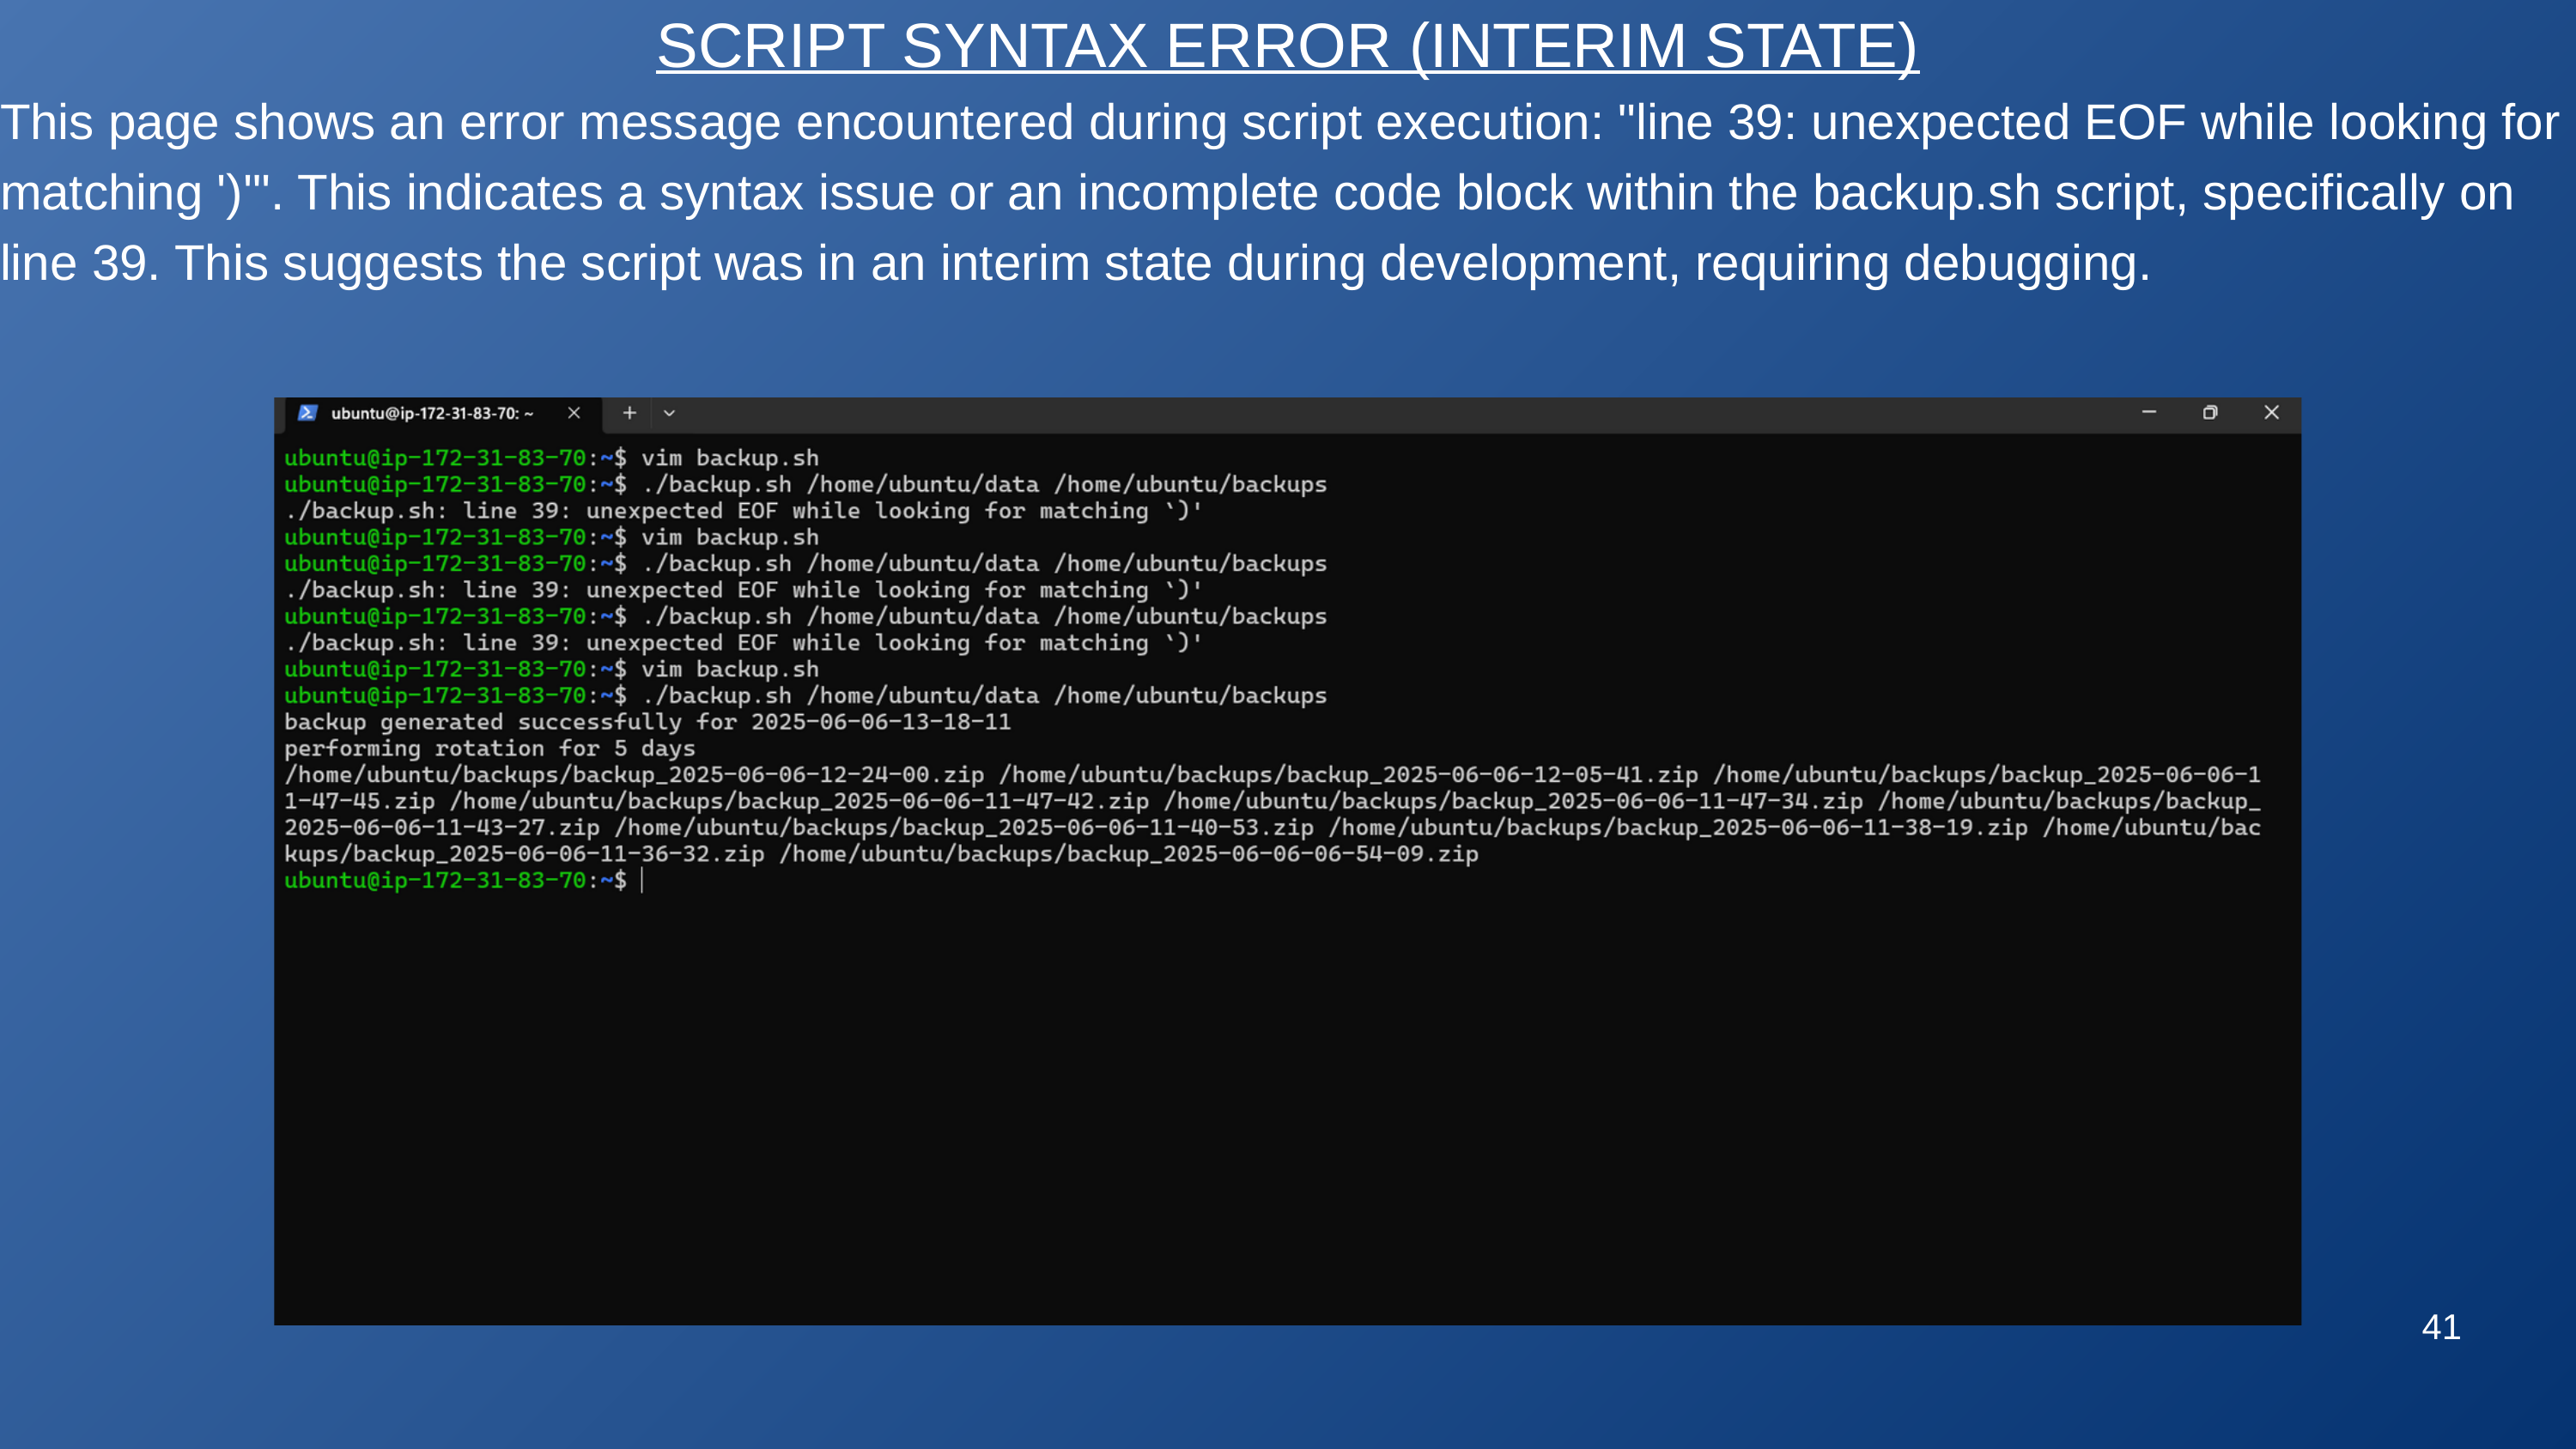

SCRIPT SYNTAX ERROR (INTERIM STATE)
This page shows an error message encountered during script execution: "line 39: unexpected EOF while looking for matching ')'". This indicates a syntax issue or an incomplete code block within the backup.sh script, specifically on line 39. This suggests the script was in an interim state during development, requiring debugging.

41